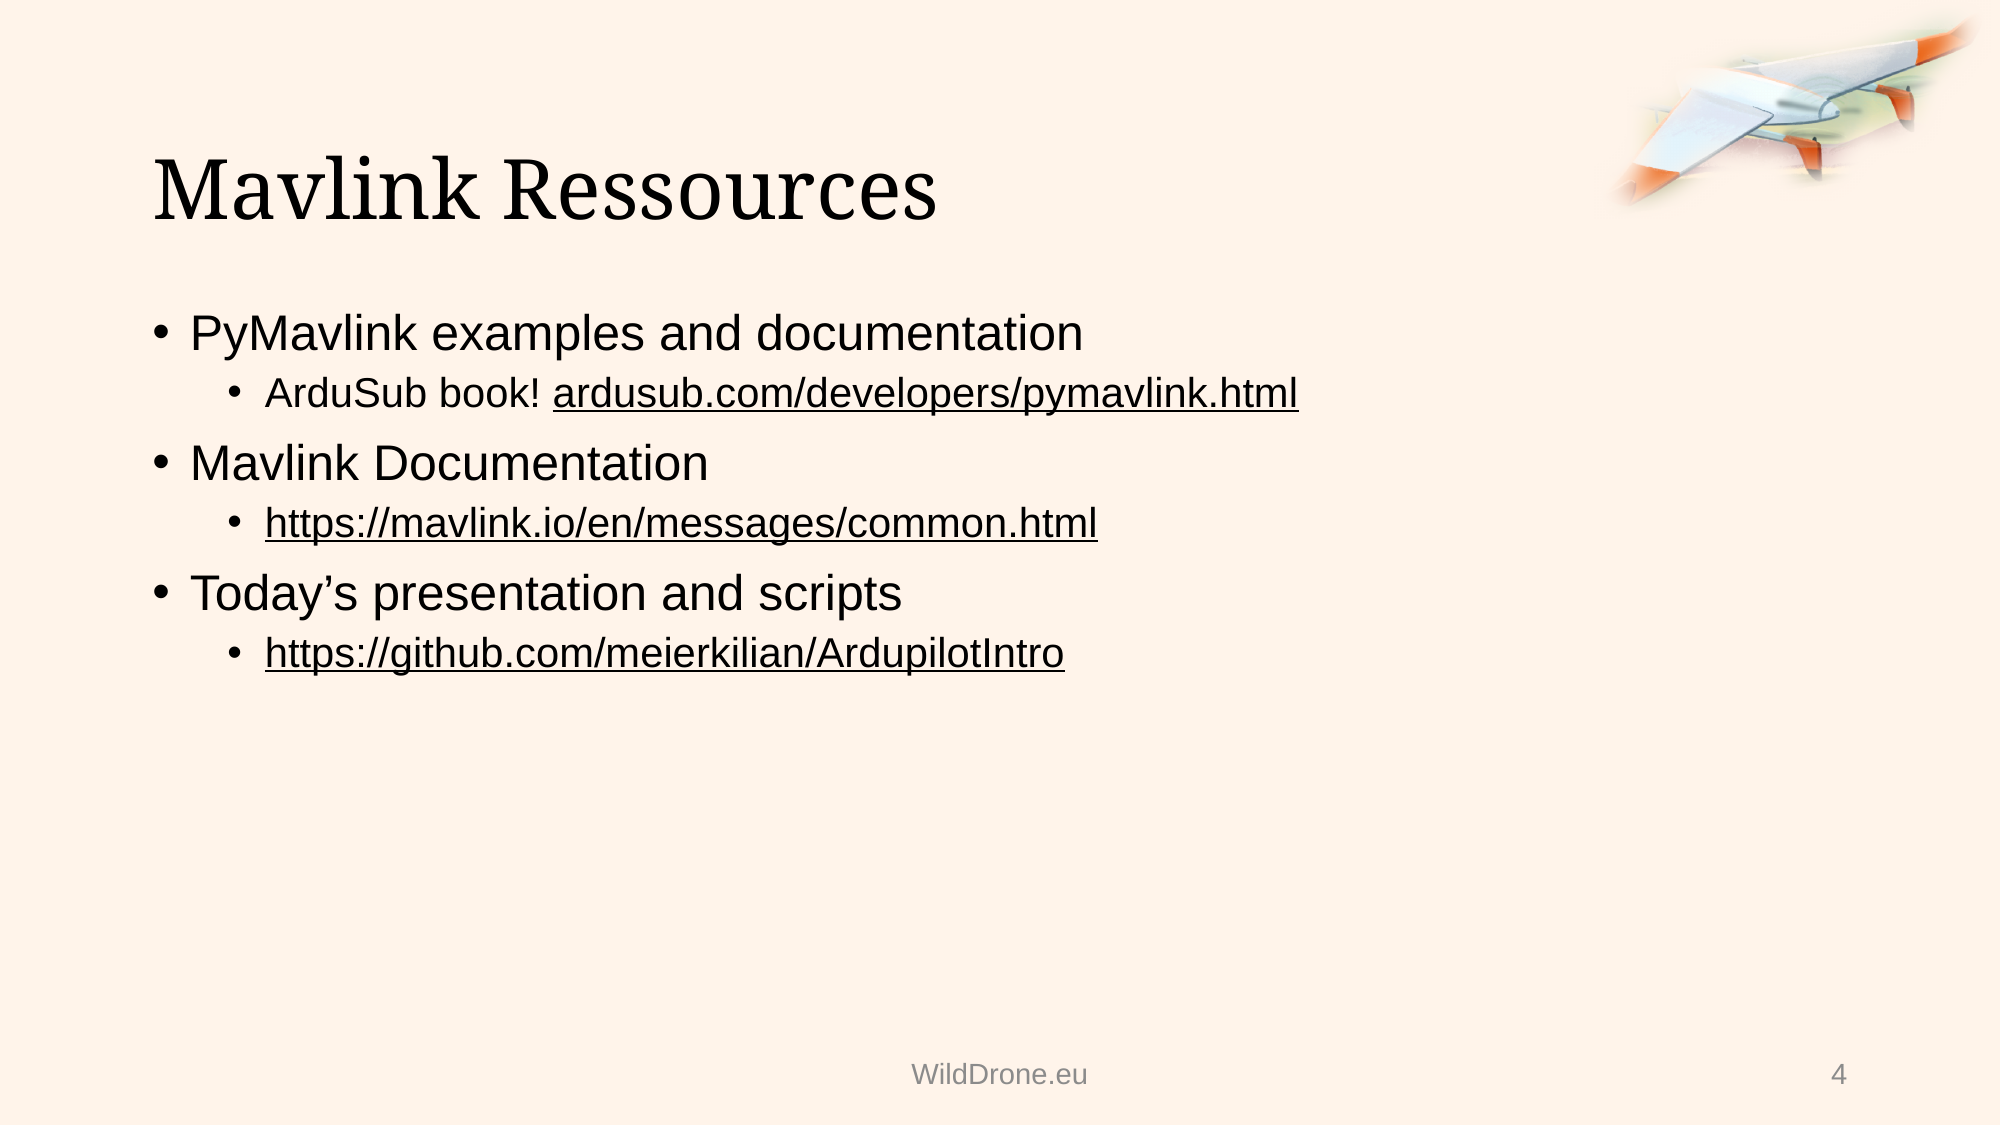

# Mavlink Ressources
PyMavlink examples and documentation
ArduSub book! ardusub.com/developers/pymavlink.html
Mavlink Documentation
https://mavlink.io/en/messages/common.html
Today’s presentation and scripts
https://github.com/meierkilian/ArdupilotIntro

WildDrone.eu
4